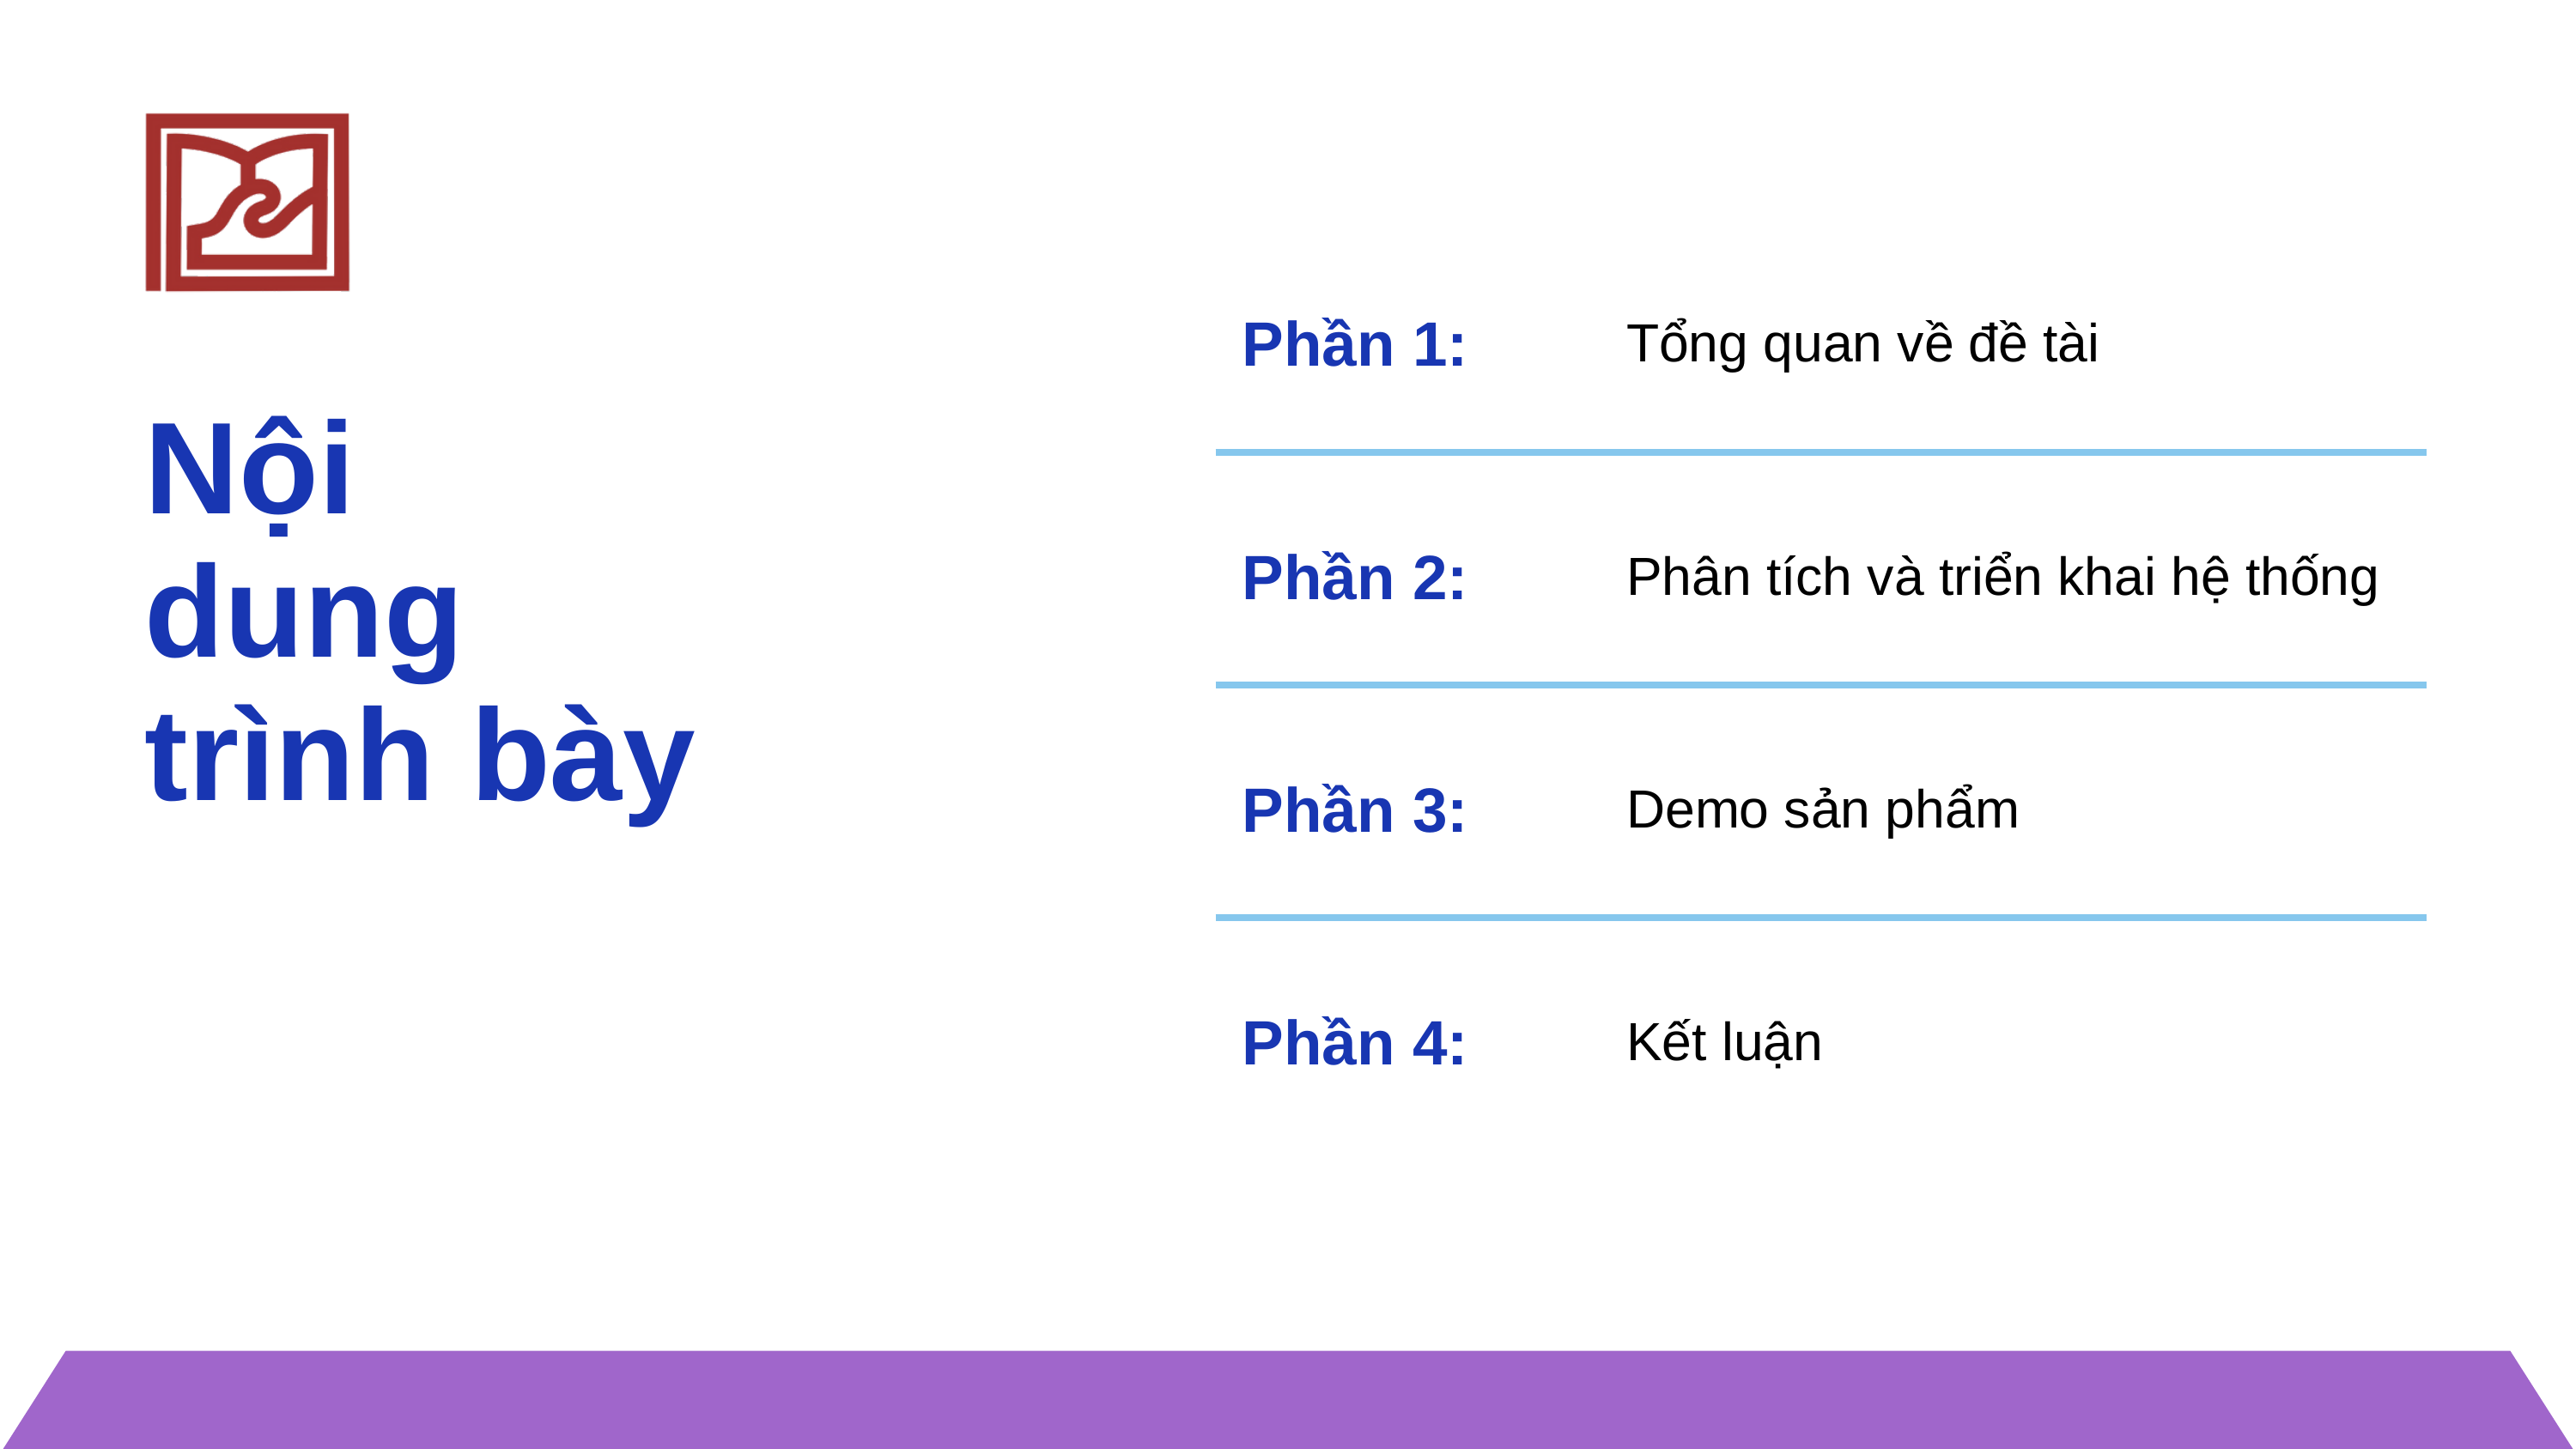

| Phần 1: | Tổng quan về đề tài |
| --- | --- |
| Phần 2: | Phân tích và triển khai hệ thống |
| Phần 3: | Demo sản phẩm |
| Phần 4: | Kết luận |
Nội dung trình bày